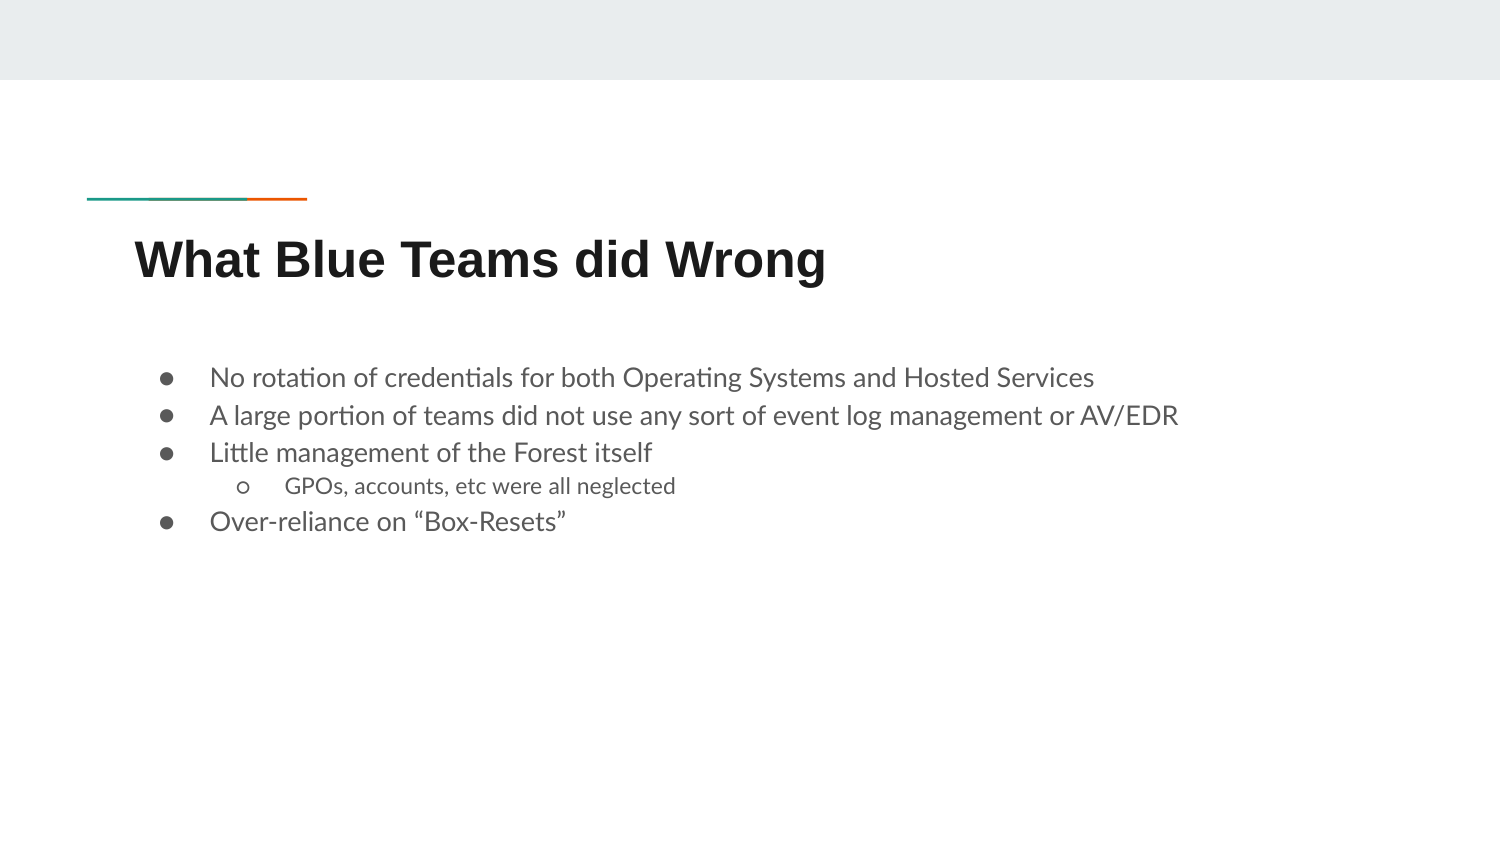

# What Blue Teams did Wrong
No rotation of credentials for both Operating Systems and Hosted Services
A large portion of teams did not use any sort of event log management or AV/EDR
Little management of the Forest itself
GPOs, accounts, etc were all neglected
Over-reliance on “Box-Resets”